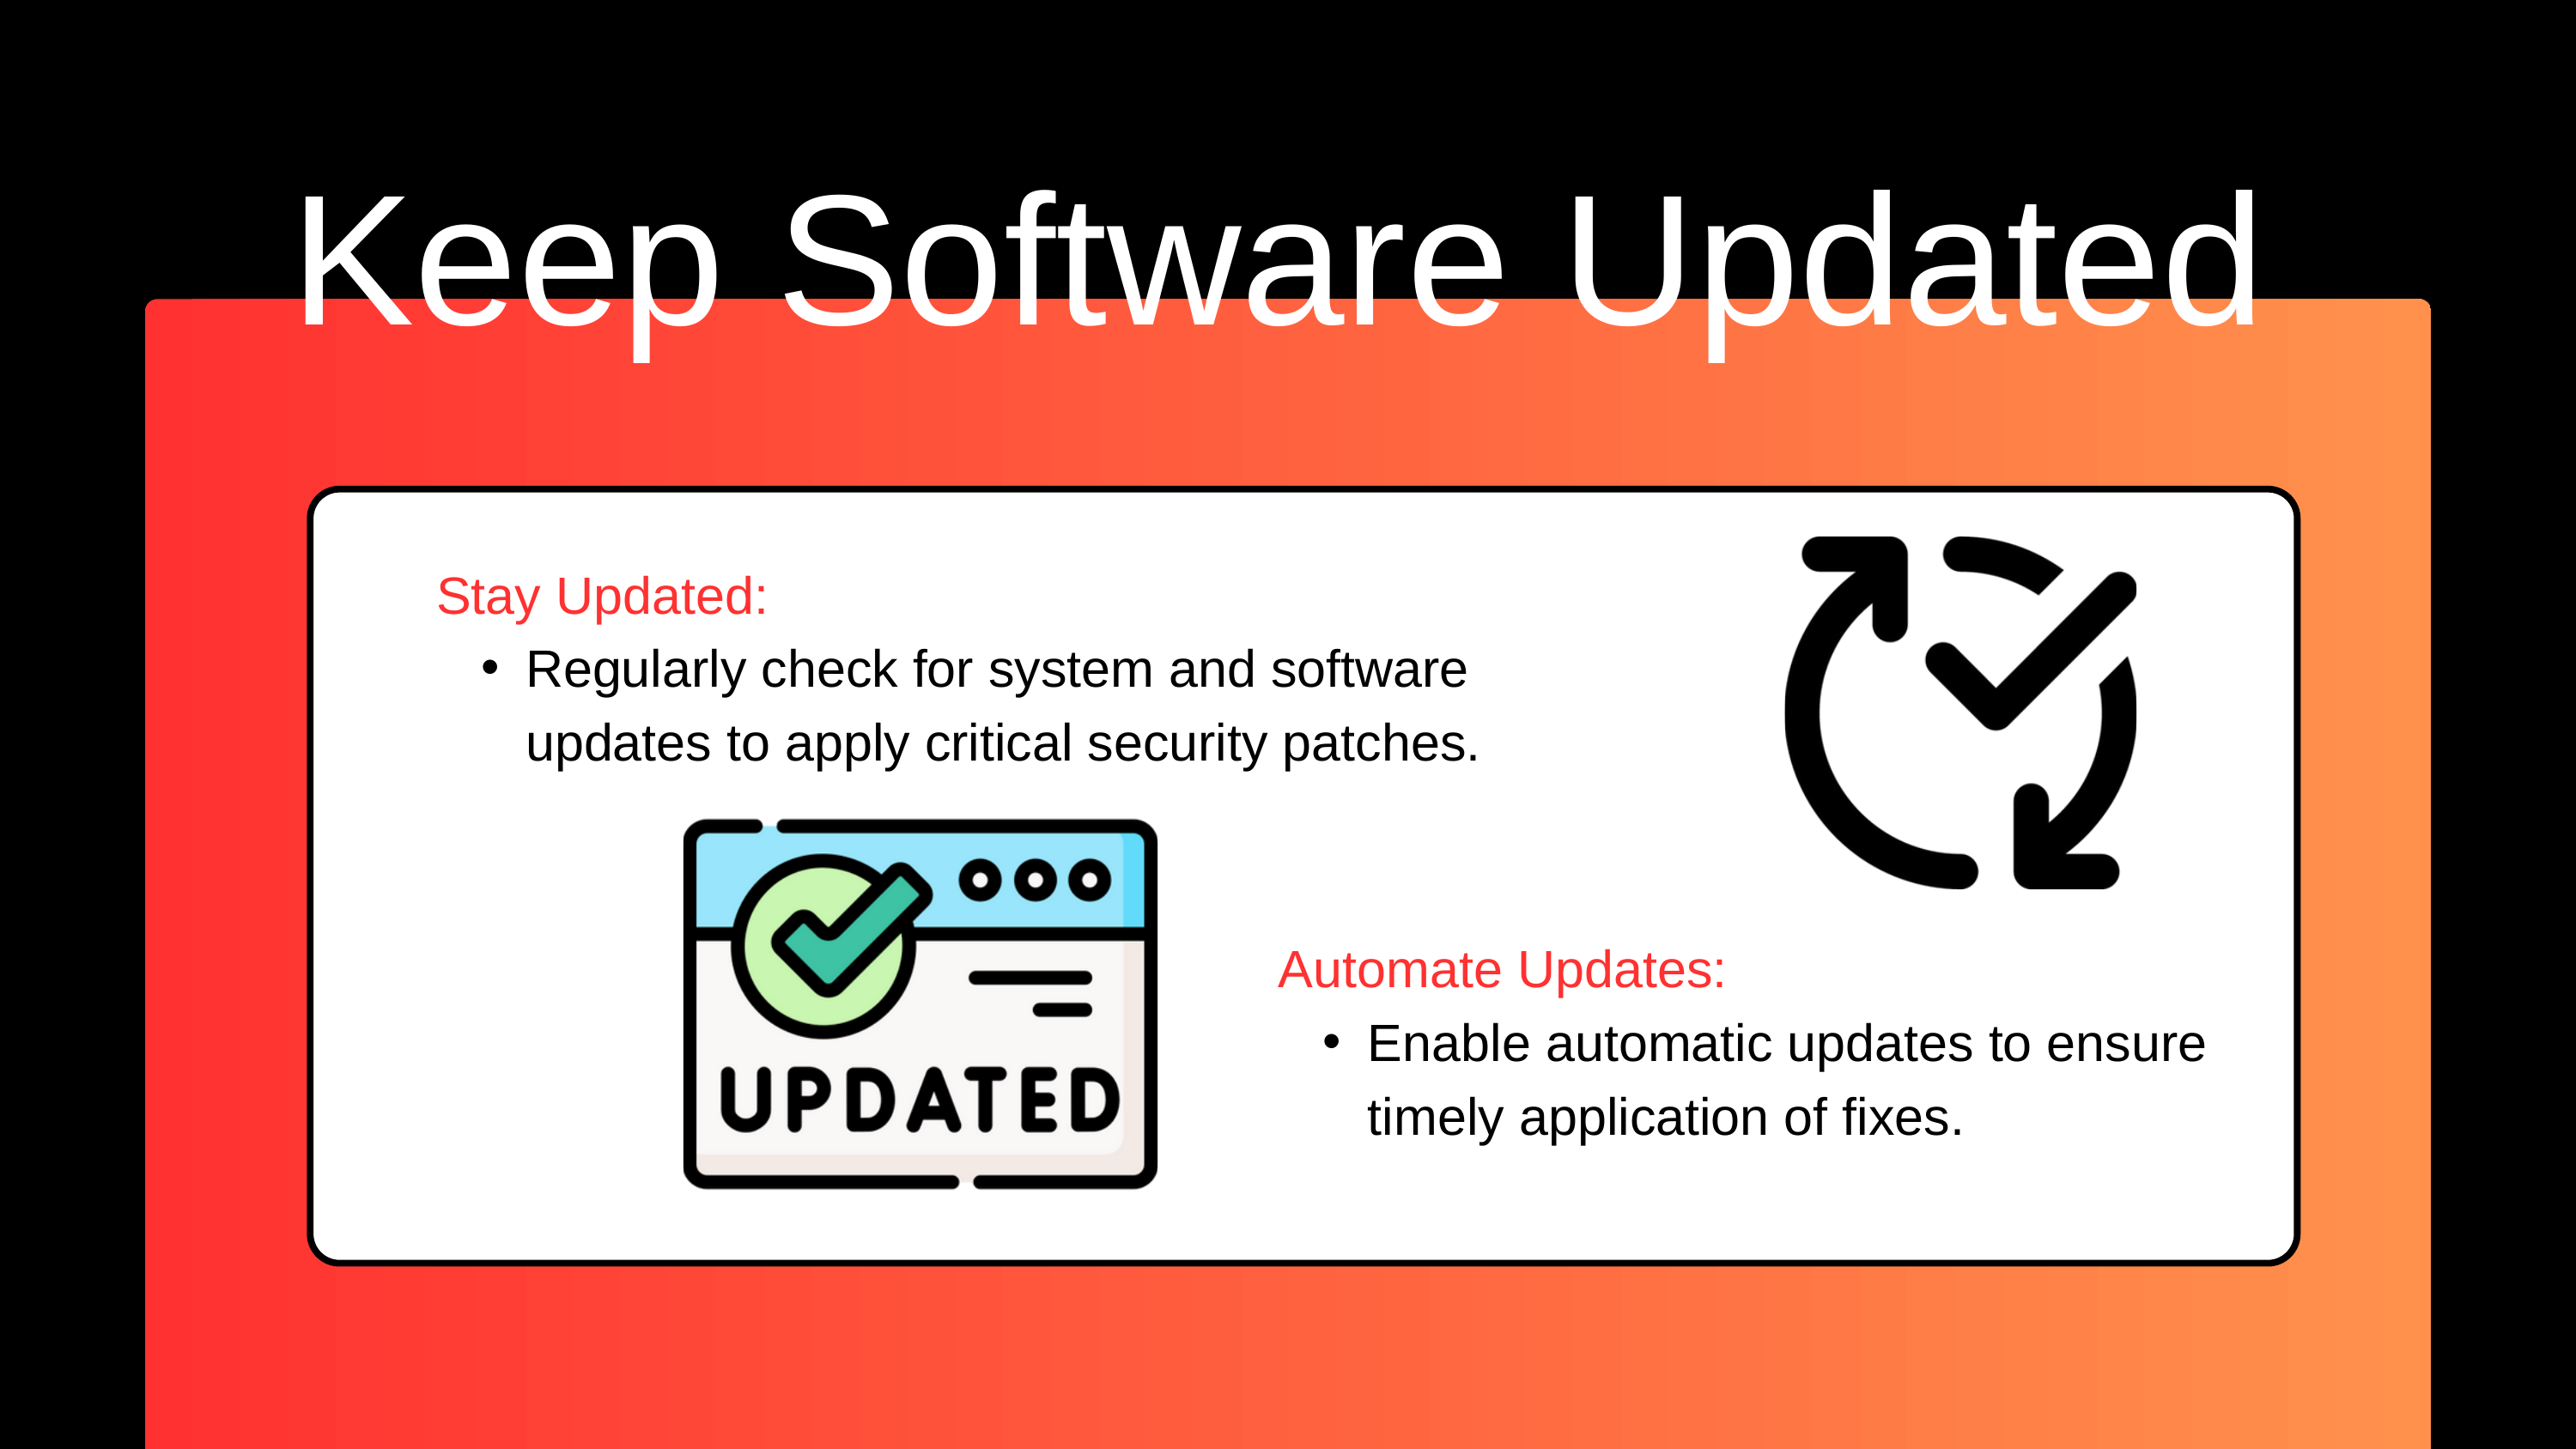

Keep Software Updated

Stay Updated:
Regularly check for system and software updates to apply critical security patches.

Automate Updates:
Enable automatic updates to ensure timely application of fixes.